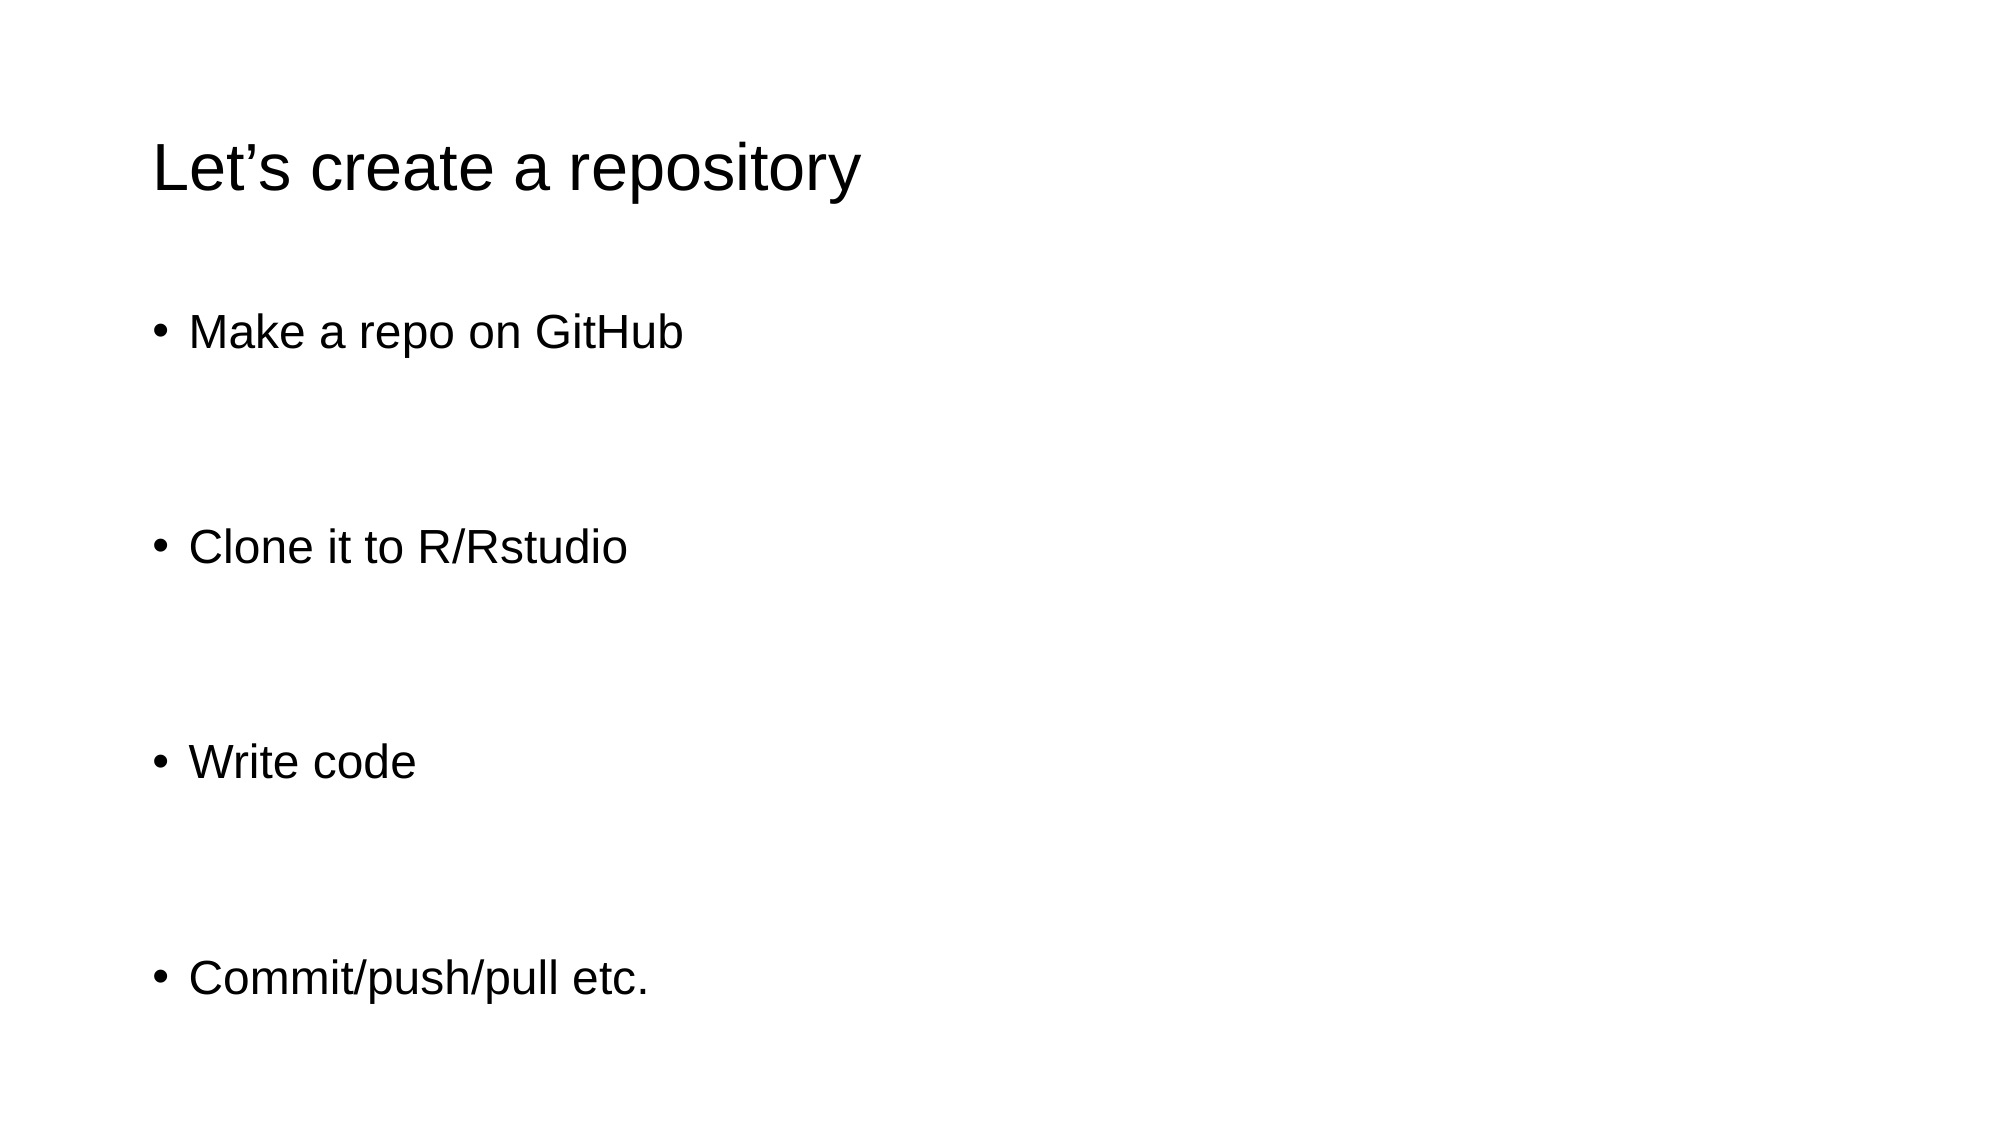

# Let’s create a repository
Make a repo on GitHub

Clone it to R/Rstudio

Write code

Commit/push/pull etc.